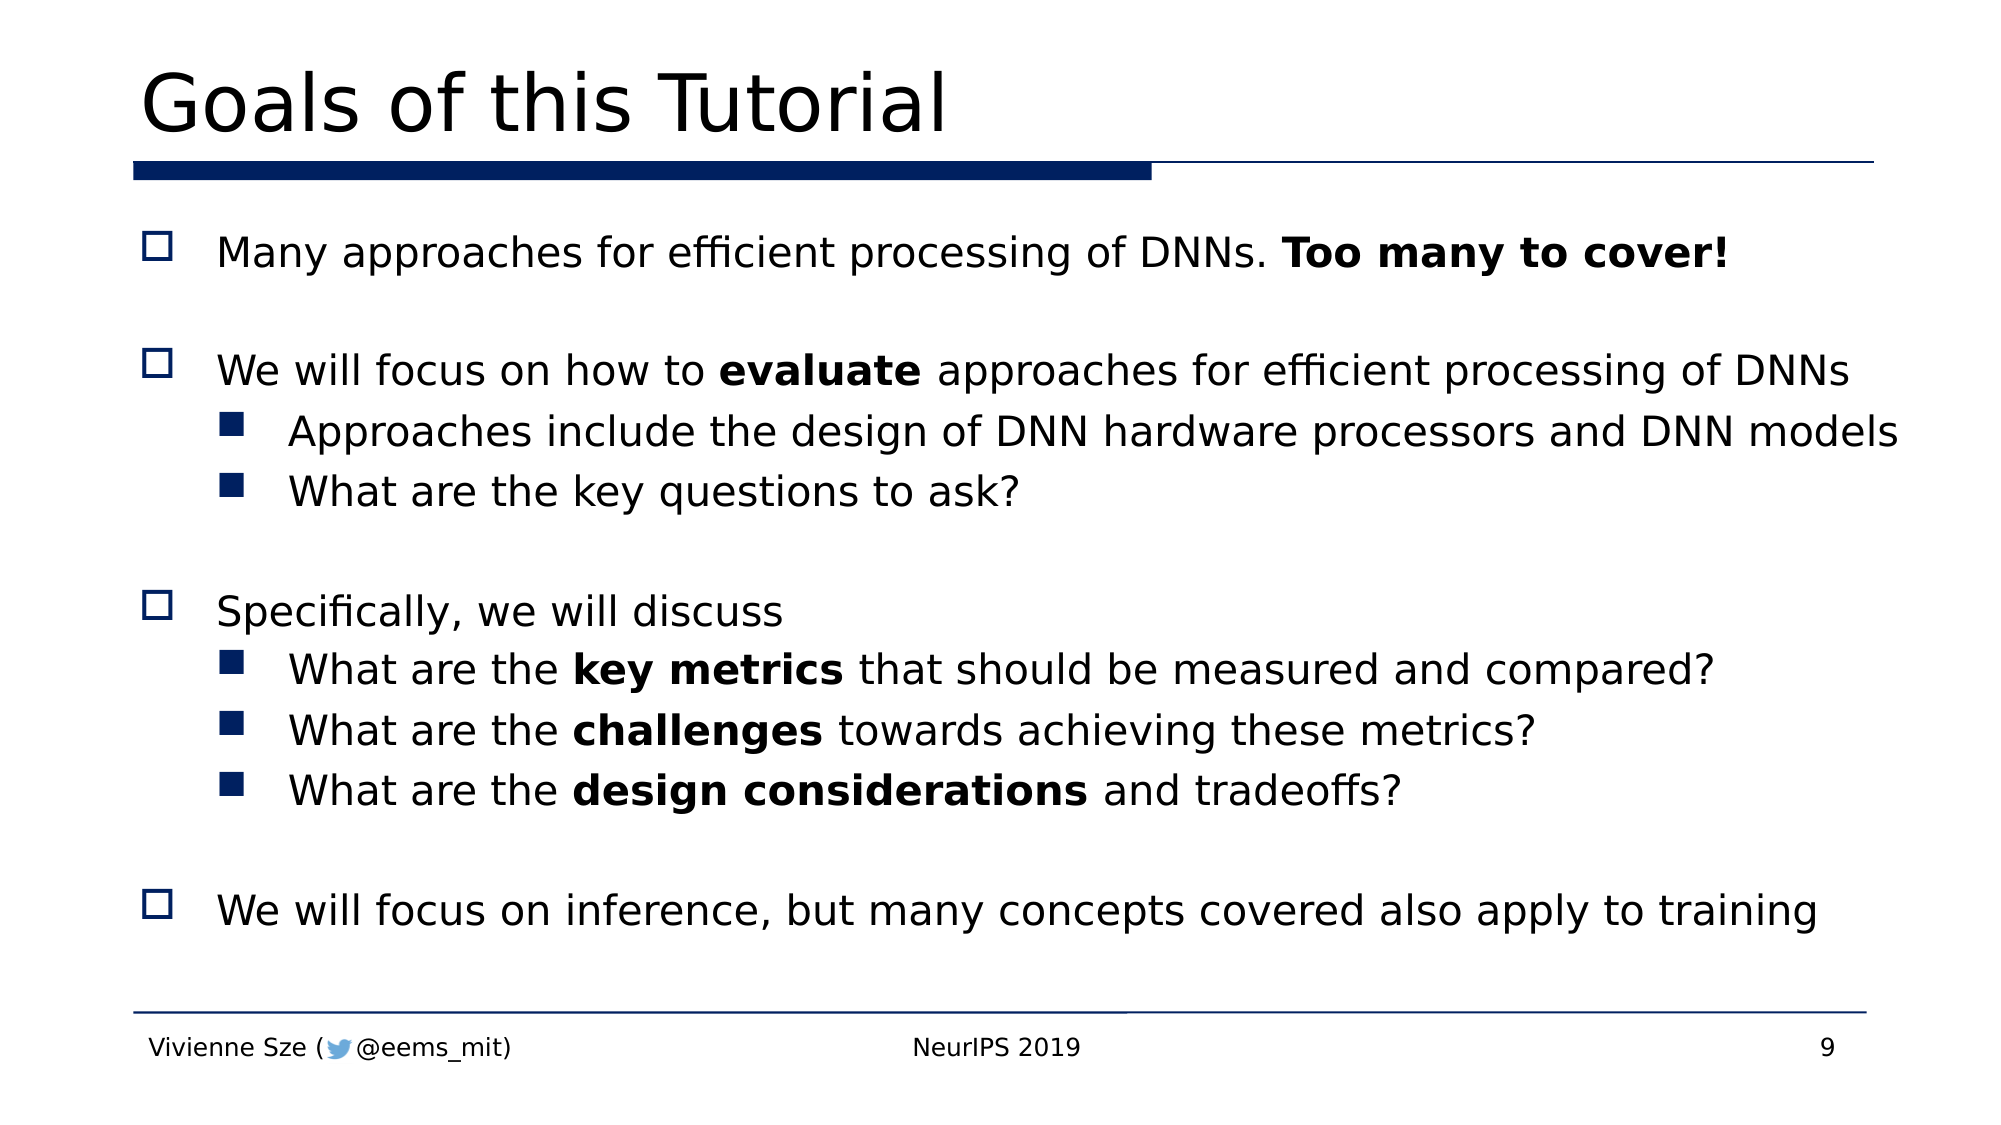

# Goals of this Tutorial
Many approaches for efficient processing of DNNs. Too many to cover!

We will focus on how to evaluate approaches for efficient processing of DNNs
Approaches include the design of DNN hardware processors and DNN models
What are the key questions to ask?

Specifically, we will discuss
What are the key metrics that should be measured and compared?
What are the challenges towards achieving these metrics?
What are the design considerations and tradeoffs?

We will focus on inference, but many concepts covered also apply to training
Vivienne Sze (
@eems_mit)
NeurIPS 2019
9